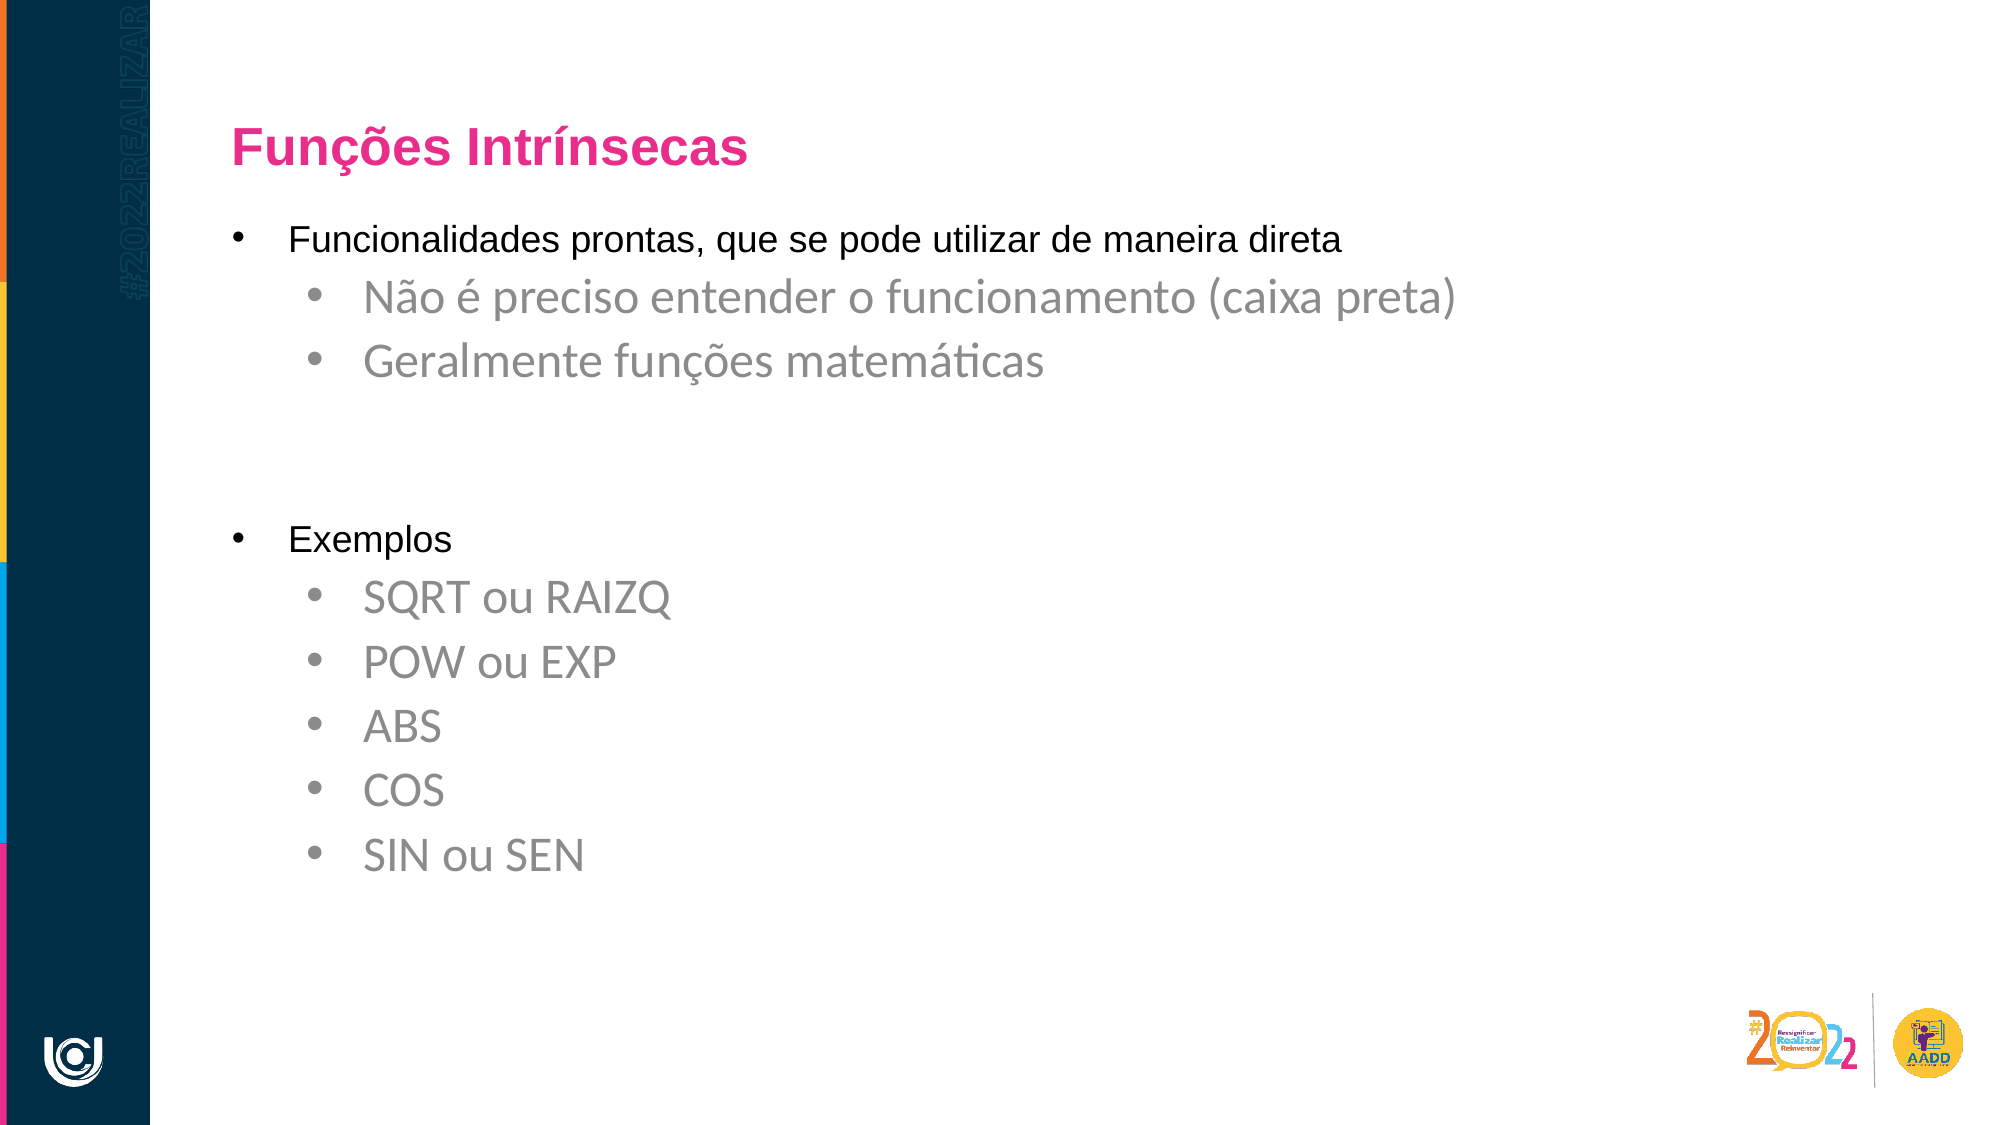

Funções Intrínsecas
Funcionalidades prontas, que se pode utilizar de maneira direta
Não é preciso entender o funcionamento (caixa preta)
Geralmente funções matemáticas

Exemplos
SQRT ou RAIZQ
POW ou EXP
ABS
COS
SIN ou SEN